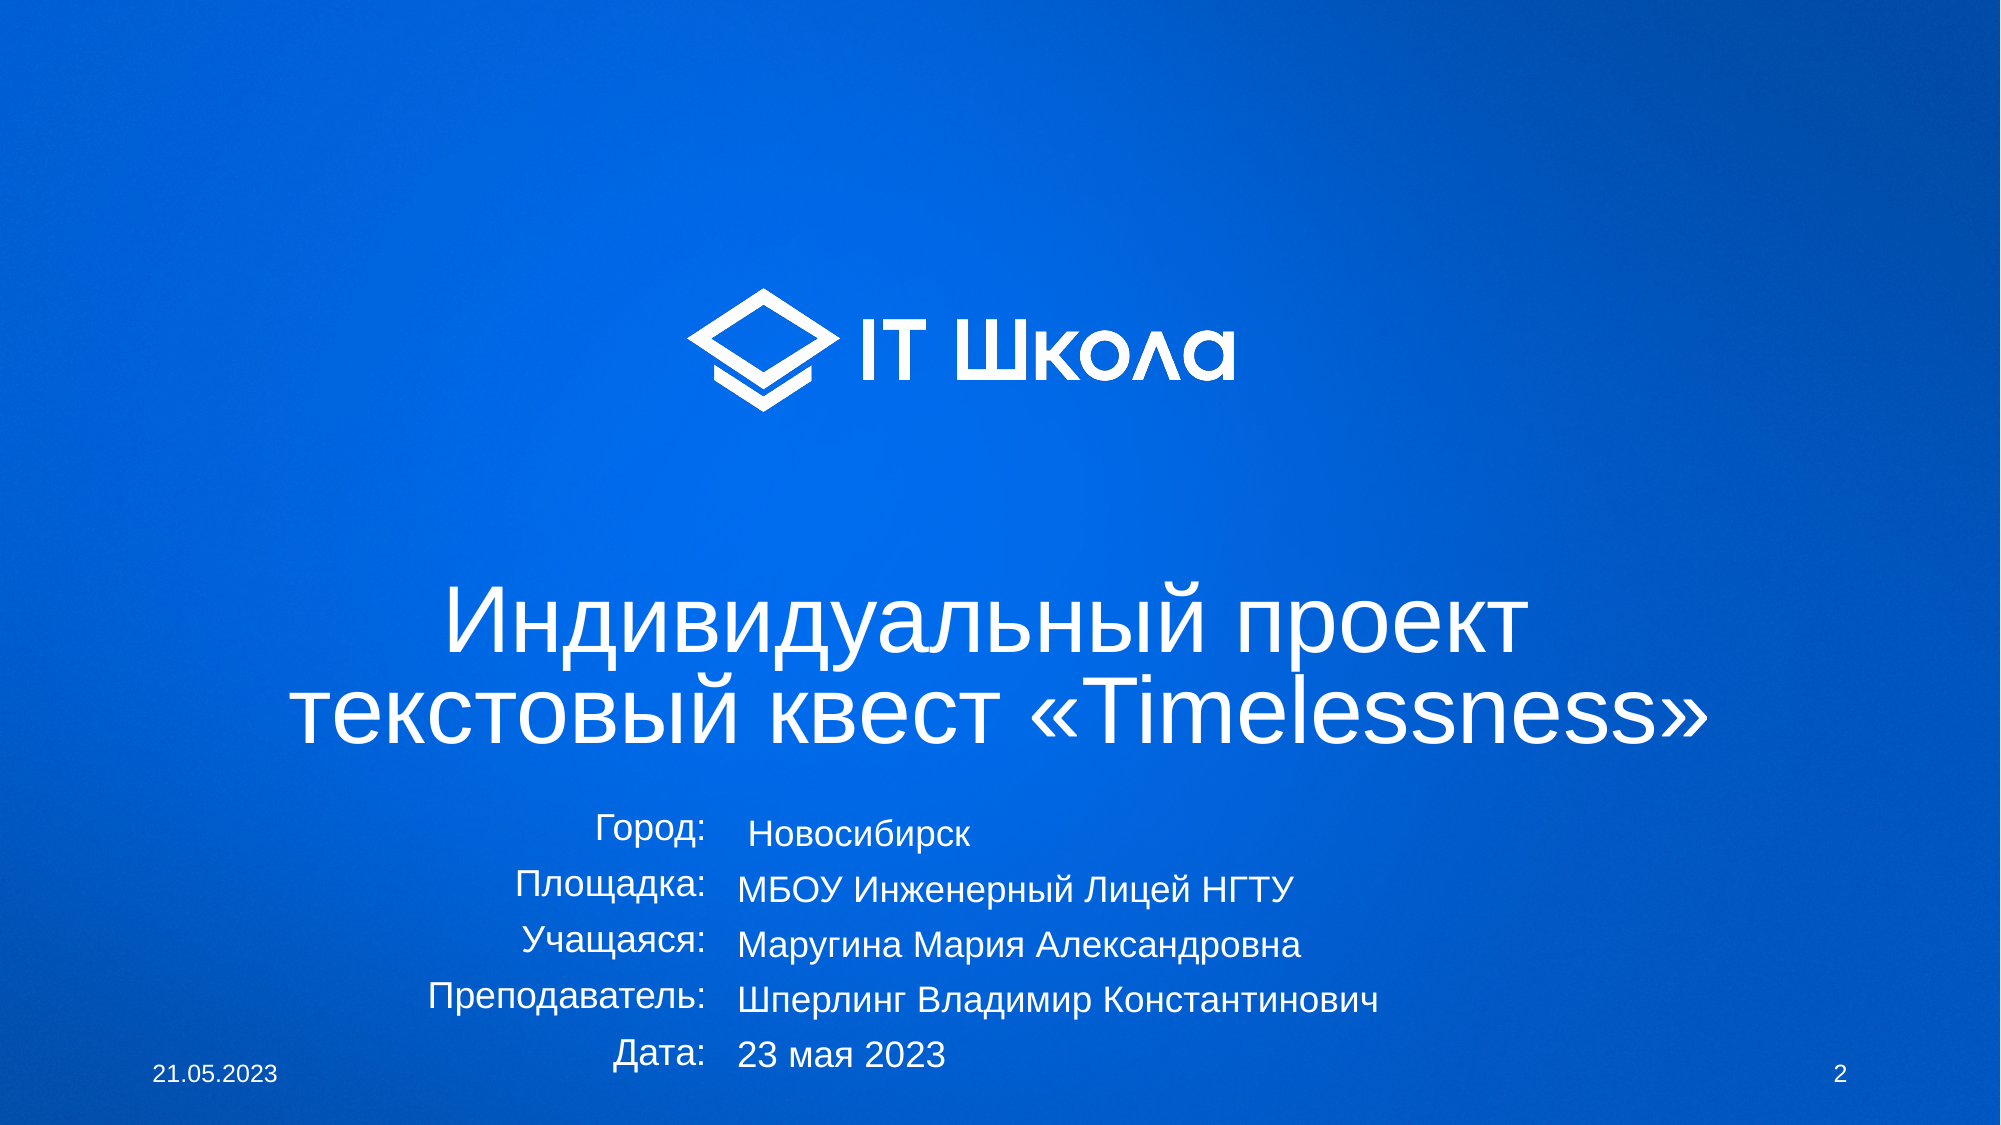

# Индивидуальный проект текстовый квест «Timelessness»
Город:
Площадка:
Учащаяся:
Преподаватель:
Дата:

 Новосибирск
МБОУ Инженерный Лицей НГТУ
Маругина Мария Александровна
Шперлинг Владимир Константинович
23 мая 2023

21.05.2023
2